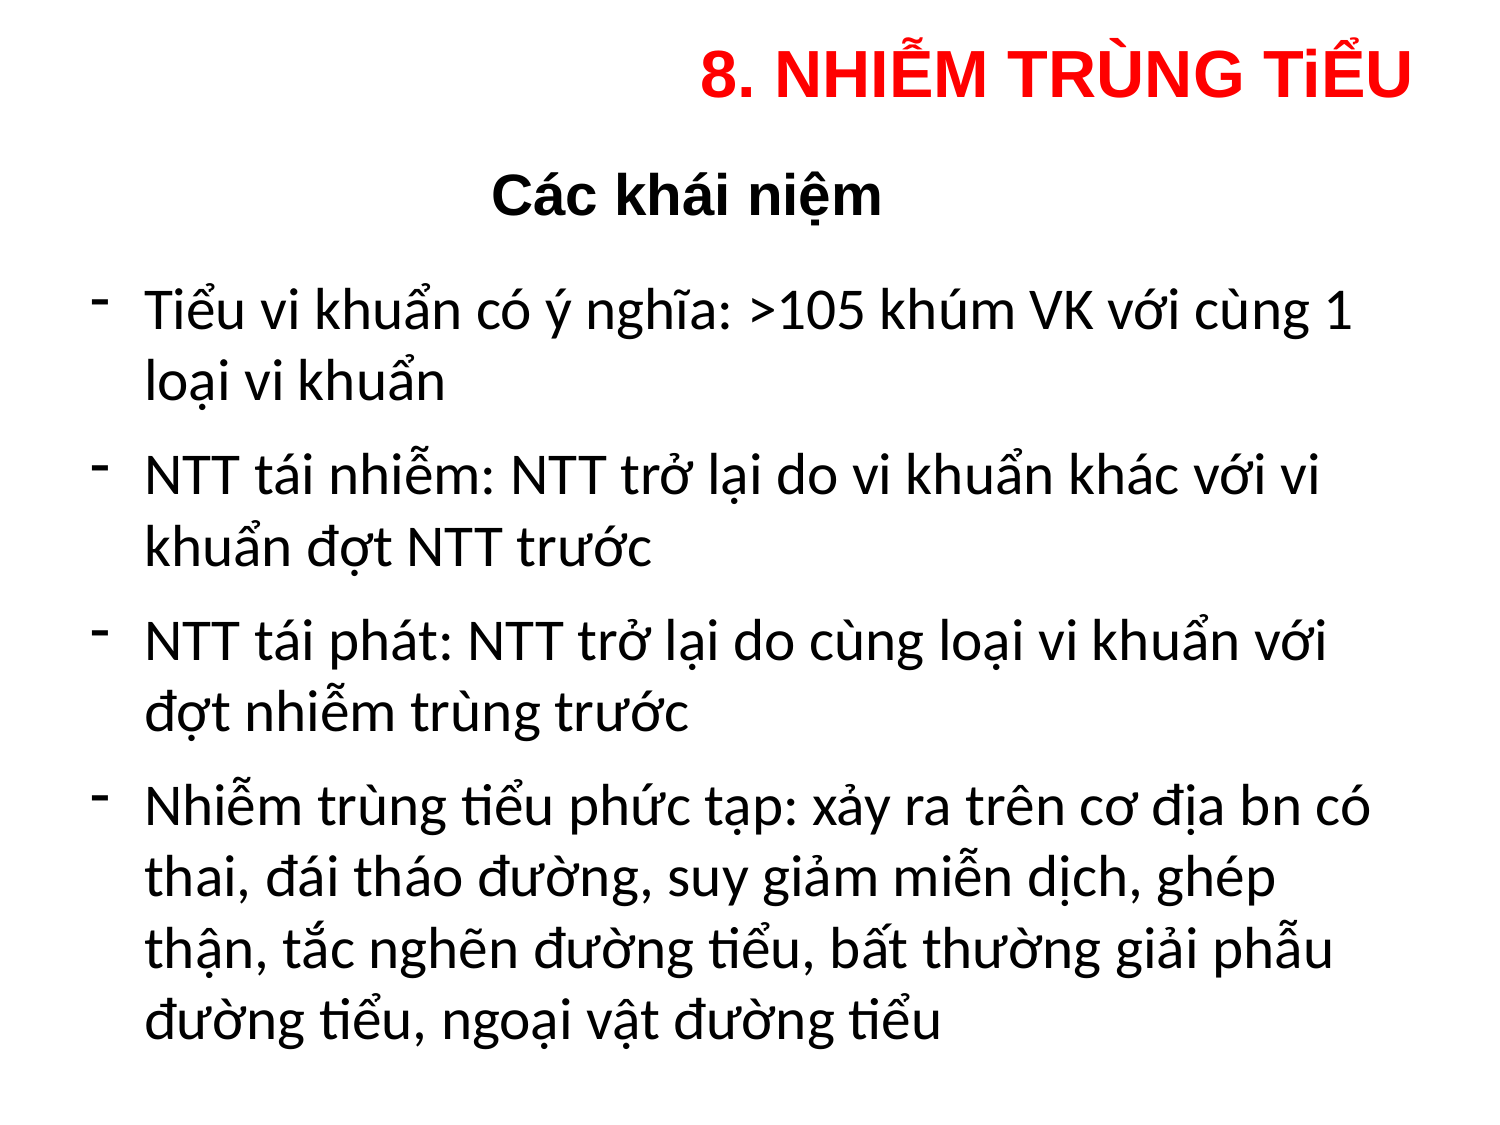

8. NHIỄM TRÙNG TiỂU
# Các khái niệm
Tiểu vi khuẩn có ý nghĩa: >105 khúm VK với cùng 1 loại vi khuẩn
NTT tái nhiễm: NTT trở lại do vi khuẩn khác với vi khuẩn đợt NTT trước
NTT tái phát: NTT trở lại do cùng loại vi khuẩn với đợt nhiễm trùng trước
Nhiễm trùng tiểu phức tạp: xảy ra trên cơ địa bn có thai, đái tháo đường, suy giảm miễn dịch, ghép thận, tắc nghẽn đường tiểu, bất thường giải phẫu đường tiểu, ngoại vật đường tiểu